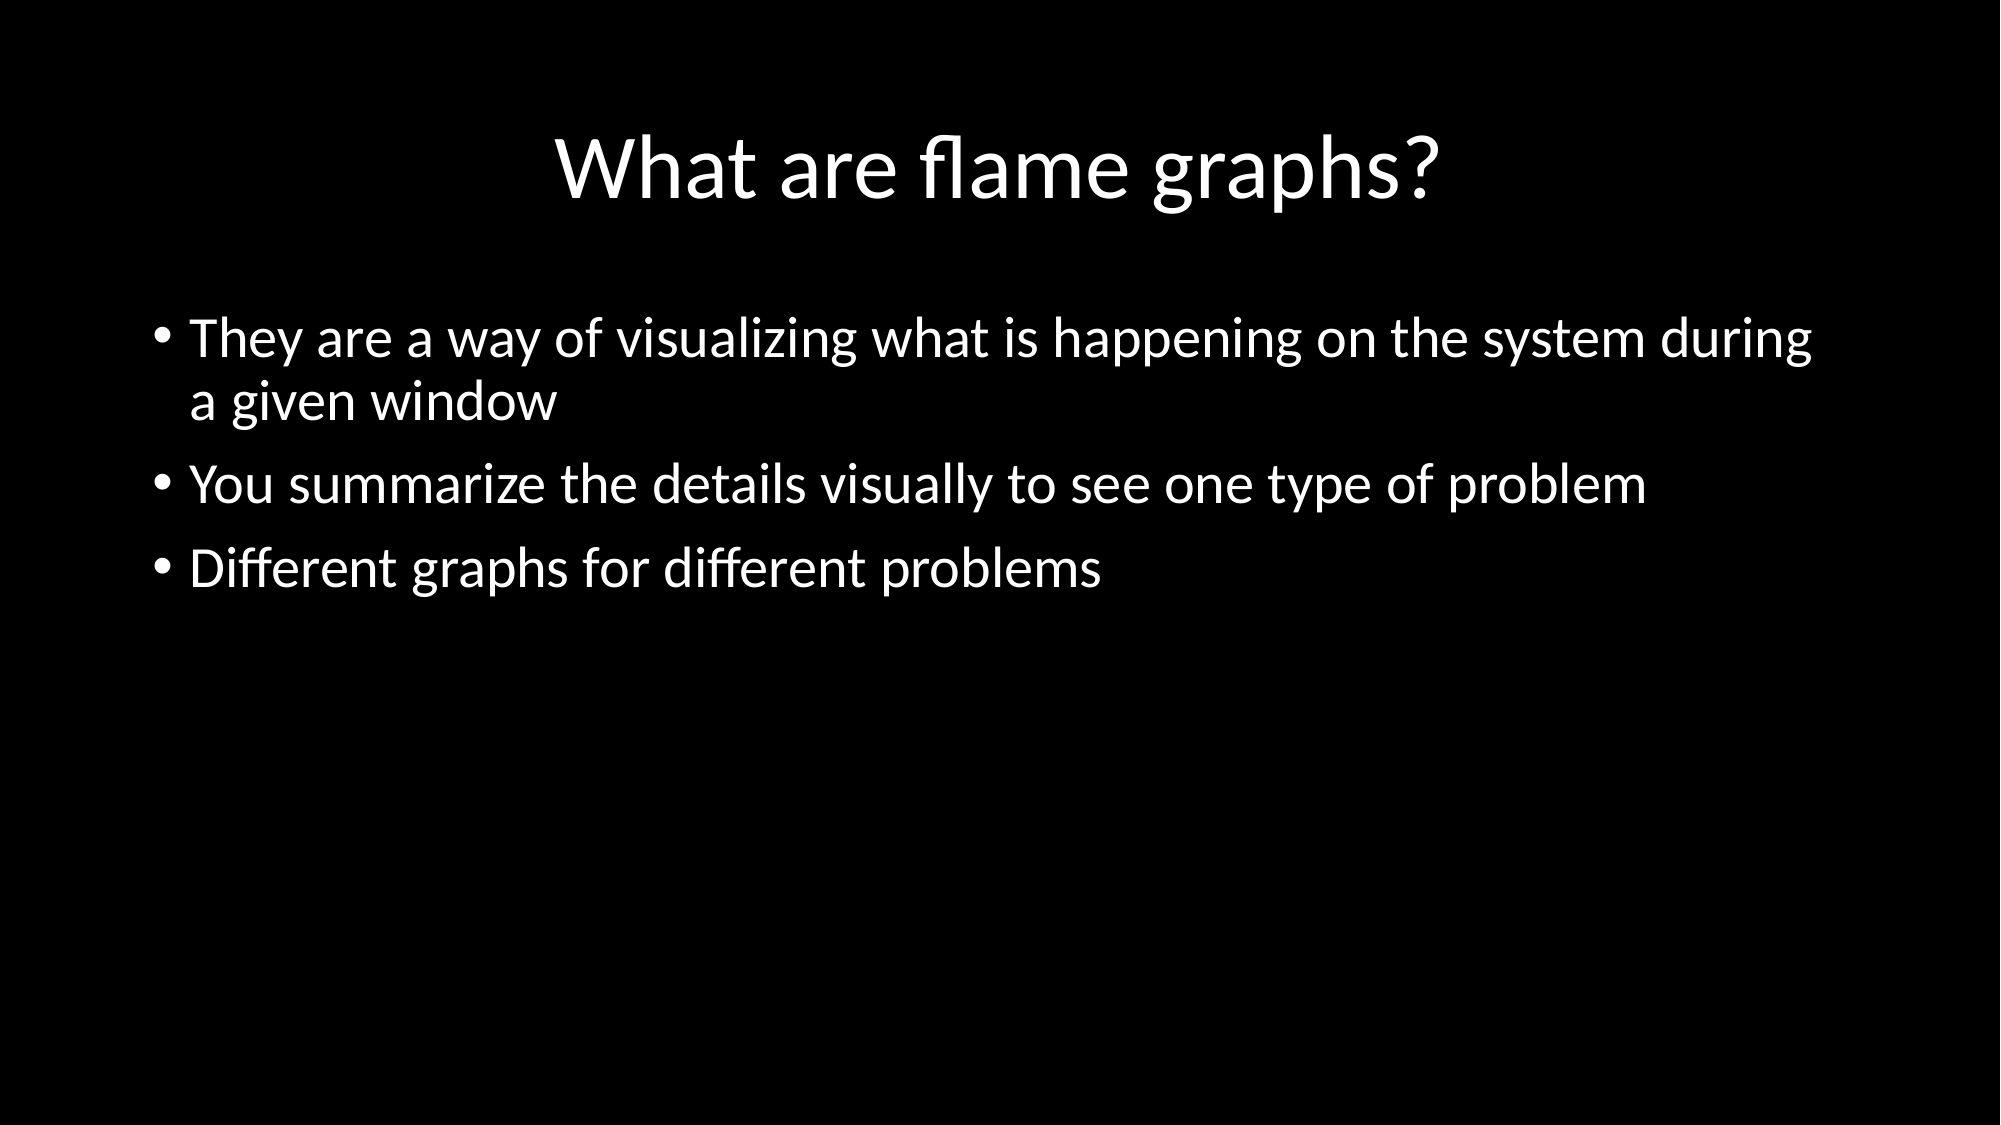

# What are flame graphs?
They are a way of visualizing what is happening on the system during a given window
You summarize the details visually to see one type of problem
Different graphs for different problems